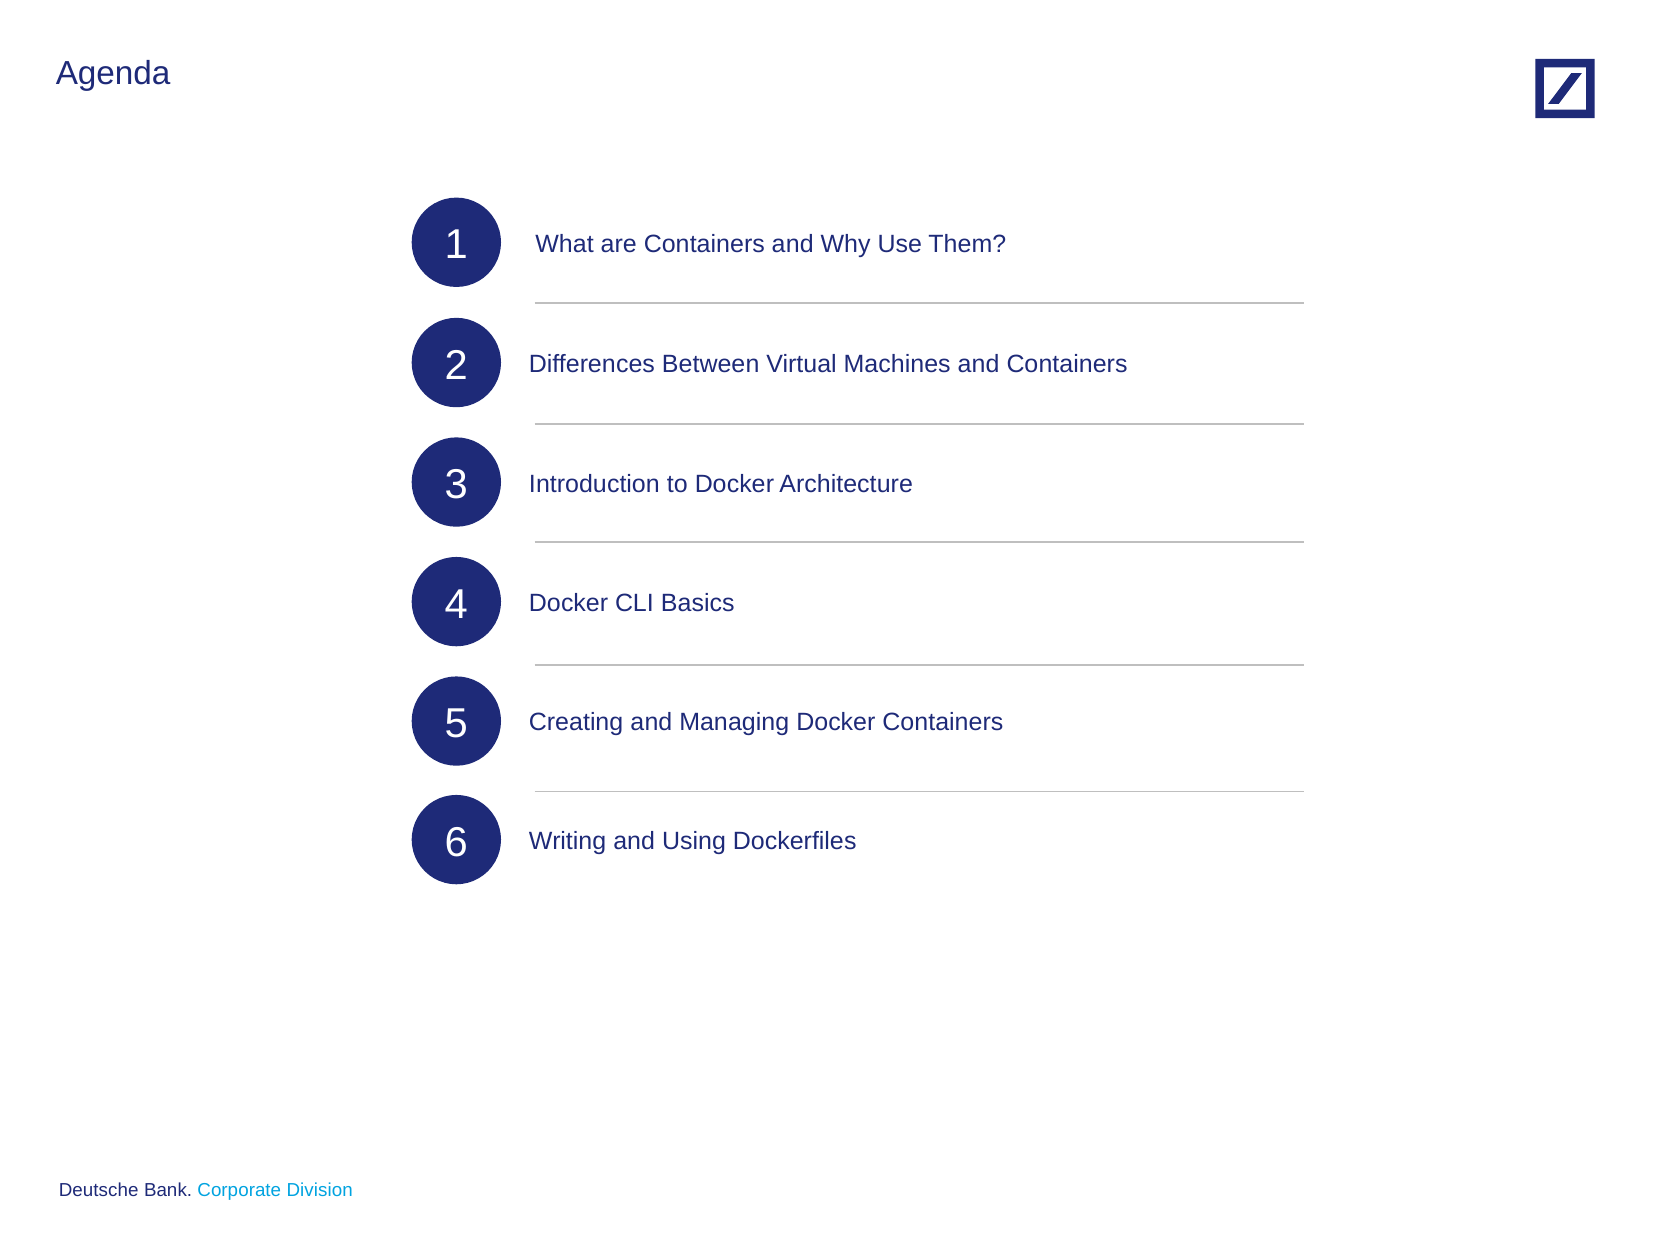

# Agenda
1
What are Containers and Why Use Them?
2
Differences Between Virtual Machines and Containers
3
Introduction to Docker Architecture
4
Docker CLI Basics
5
Creating and Managing Docker Containers
6
Writing and Using Dockerfiles